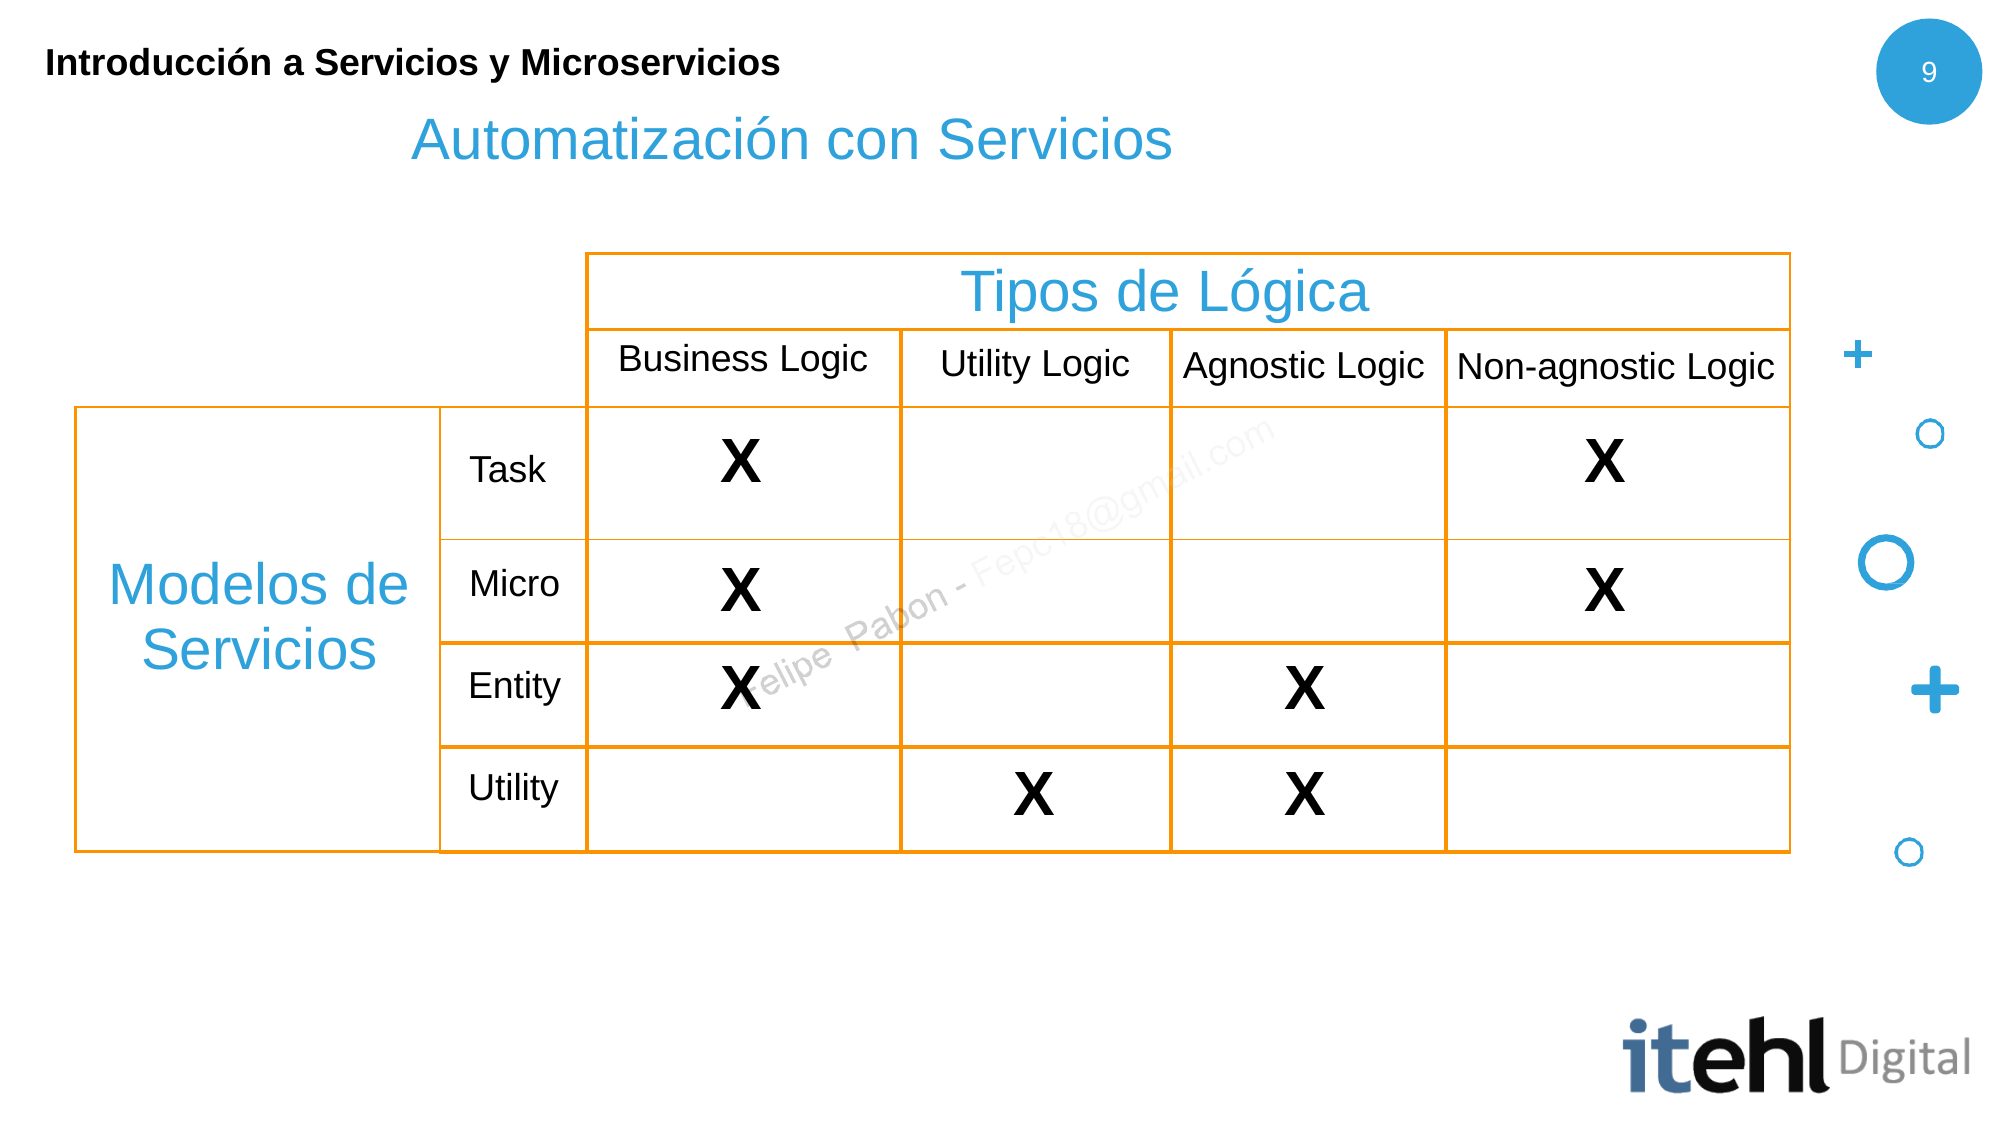

Introducción a Servicios y Microservicios
9
# Automatización con Servicios
|  |  | Tipos de Lógica |  |  |  |
| --- | --- | --- | --- | --- | --- |
|  |  | Business Logic | Utility Logic | Agnostic Logic | Non-agnostic Logic |
| Modelos de Servicios | Task | X |  |  | X |
|  | Micro | X |  |  | X |
|  | Entity | X |  | X |  |
|  | Utility |  | X | X |  |